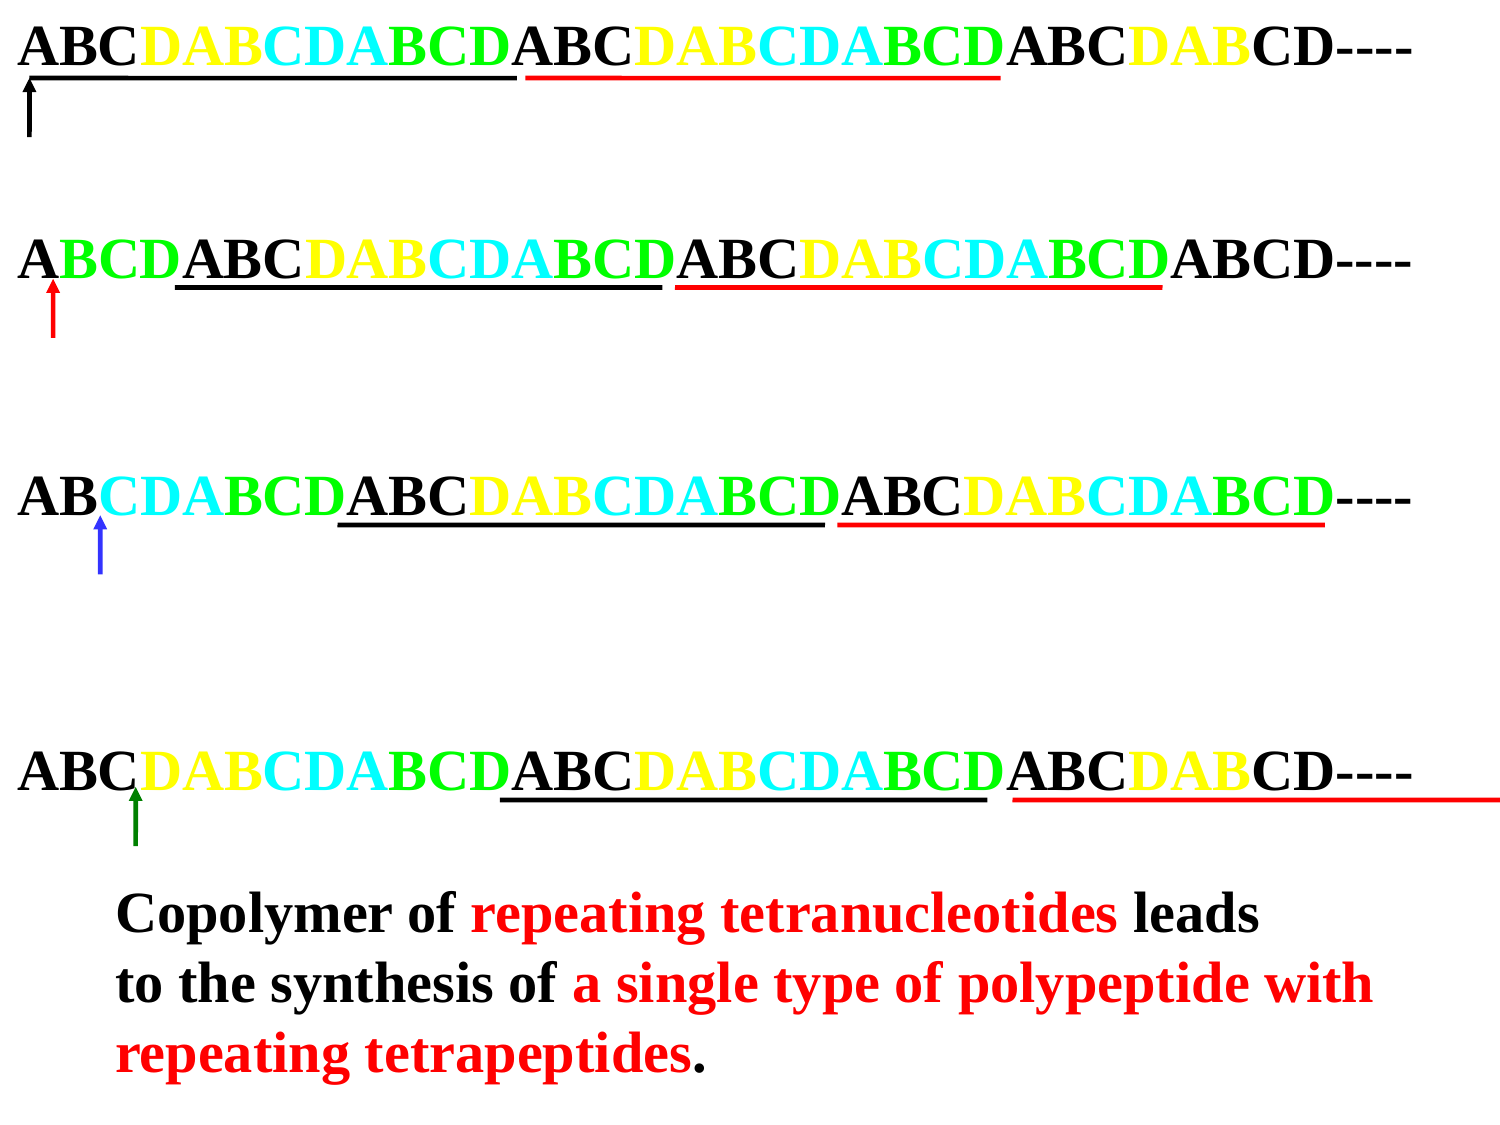

ABCDABCDABCDABCDABCDABCDABCDABCD----

ABCDABCDABCDABCDABCDABCDABCDABCD----

ABCDABCDABCDABCDABCDABCDABCDABCD----

ABCDABCDABCDABCDABCDABCDABCDABCD----

Copolymer of repeating tetranucleotides leads
to the synthesis of a single type of polypeptide with
repeating tetrapeptides.